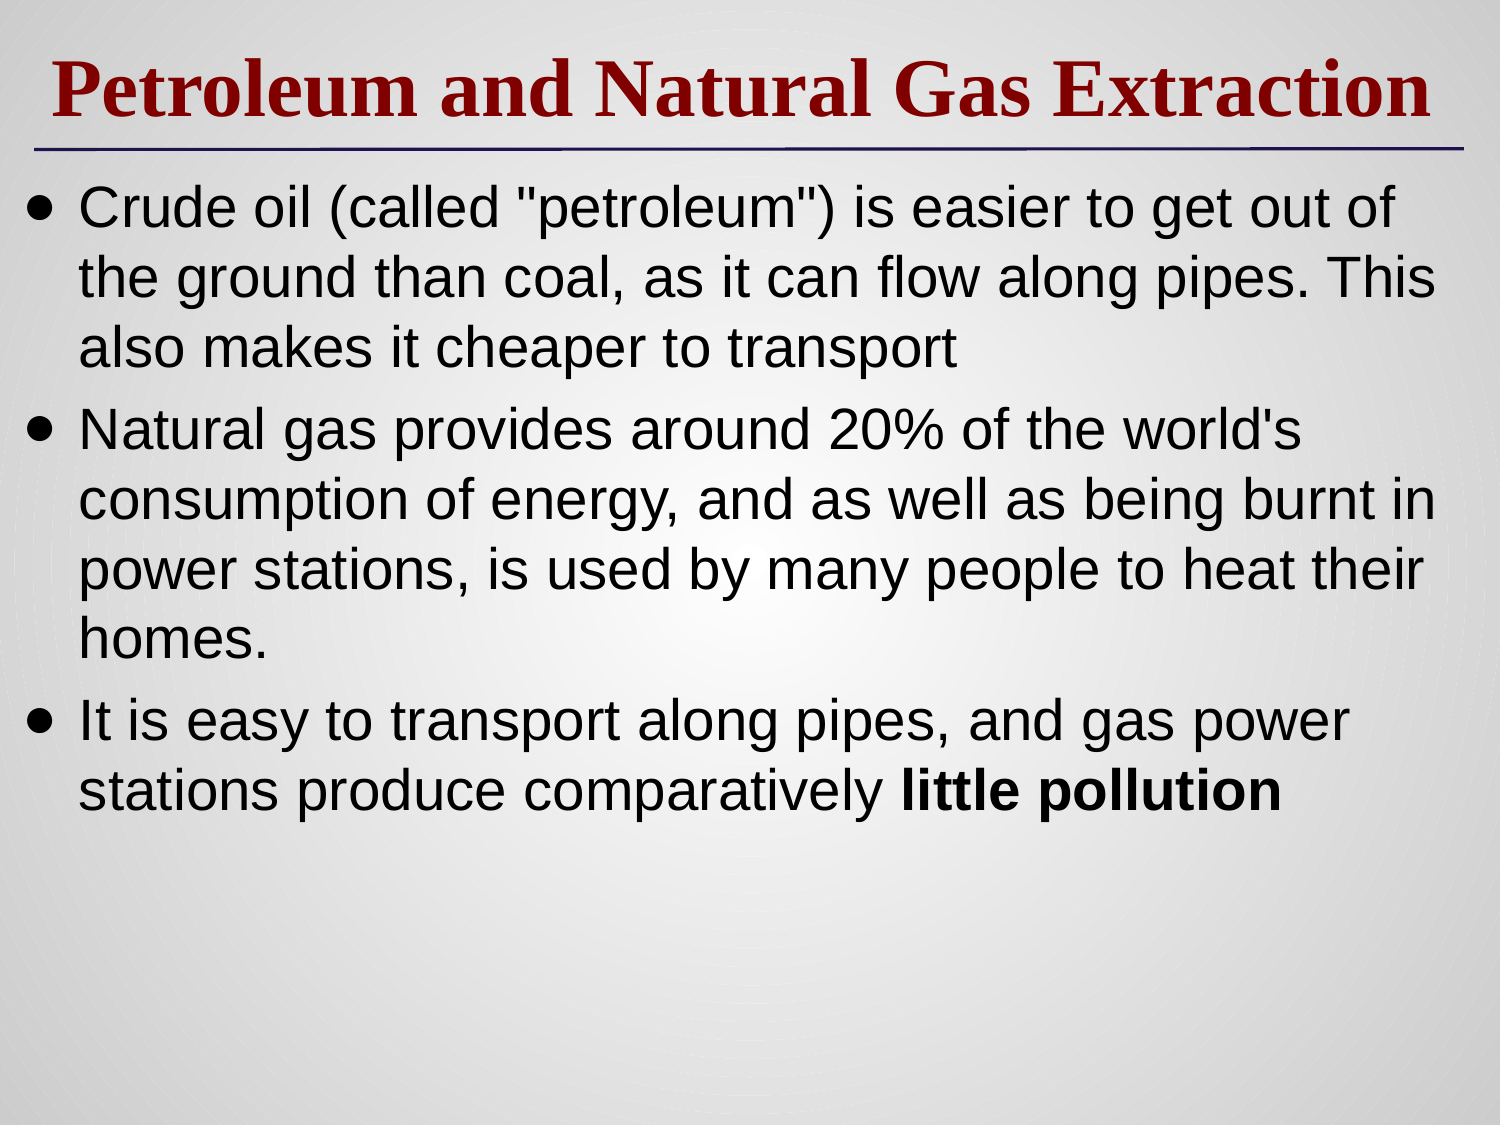

# Petroleum and Natural Gas Extraction
Crude oil (called "petroleum") is easier to get out of the ground than coal, as it can flow along pipes. This also makes it cheaper to transport
Natural gas provides around 20% of the world's consumption of energy, and as well as being burnt in power stations, is used by many people to heat their homes.
It is easy to transport along pipes, and gas power stations produce comparatively little pollution